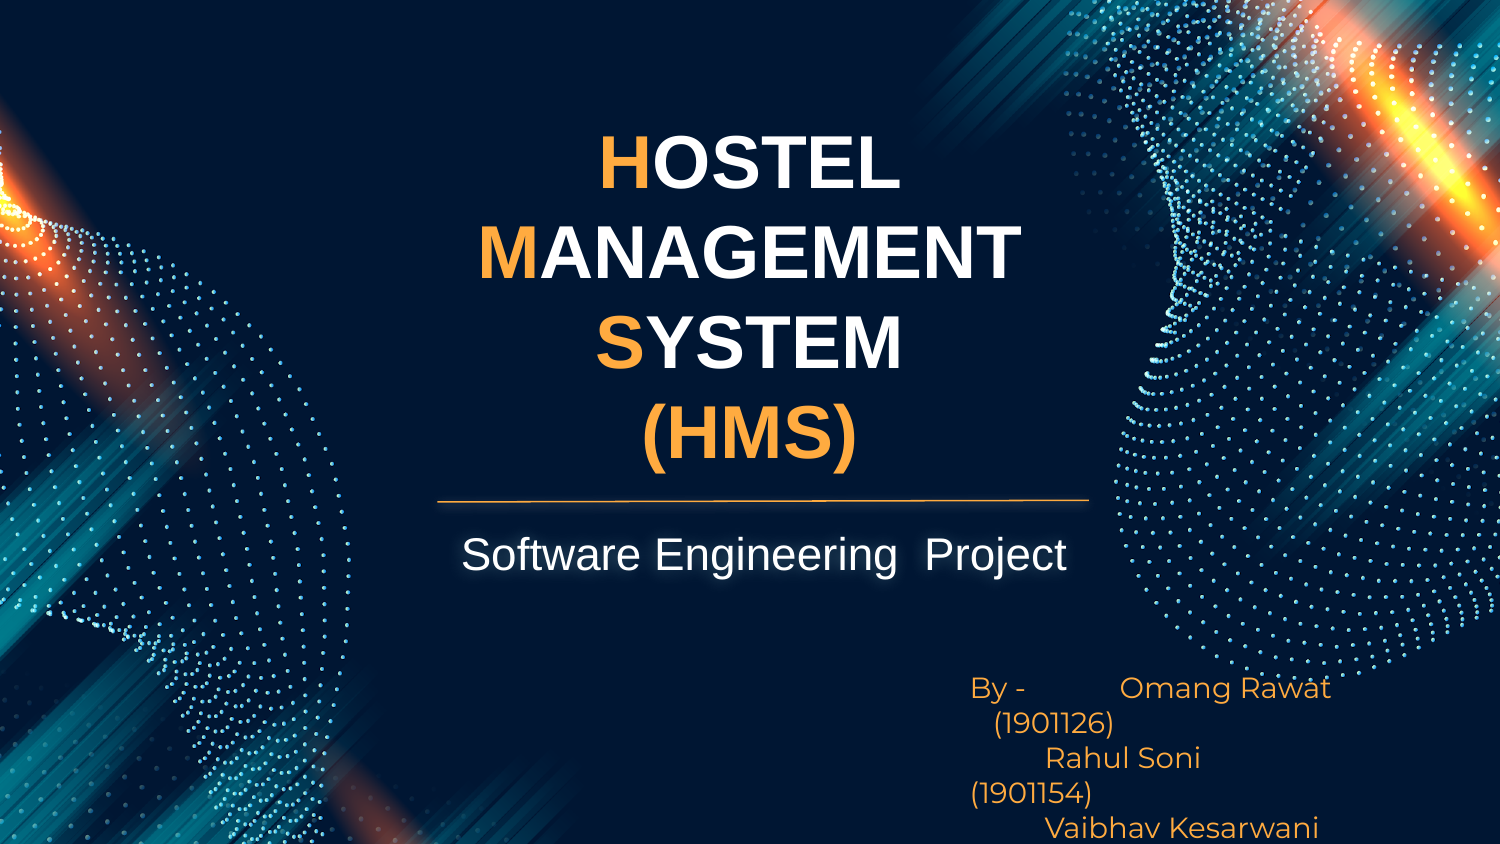

# HOSTEL MANAGEMENT SYSTEM
(HMS)
Software Engineering  Project
By -	Omang Rawat	         (1901126)
Rahul Soni                  (1901154)
Vaibhav Kesarwani   (1901212)
Vishesh Sharma        (1901217)